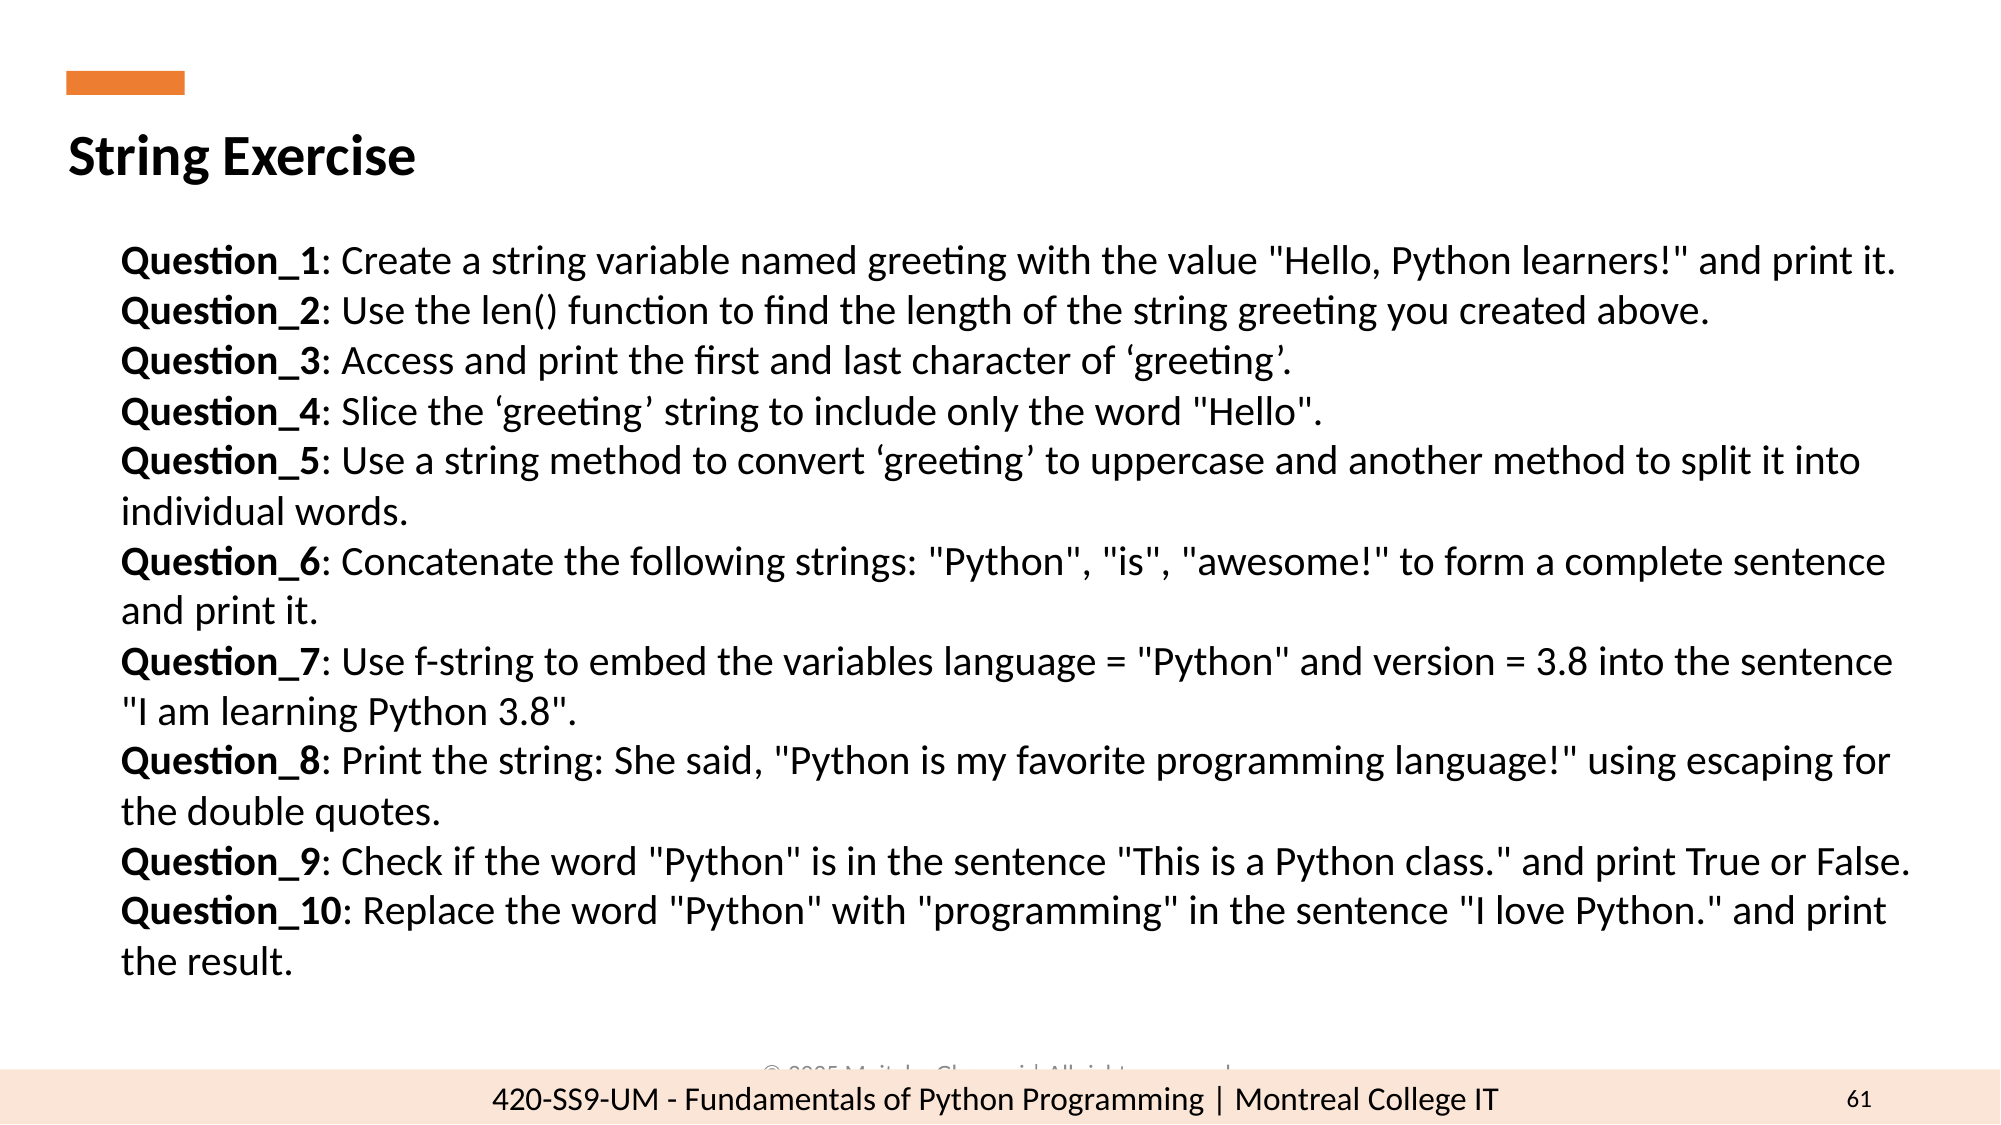

String Exercise
Question_1: Create a string variable named greeting with the value "Hello, Python learners!" and print it.
Question_2: Use the len() function to find the length of the string greeting you created above.
Question_3: Access and print the first and last character of ‘greeting’.
Question_4: Slice the ‘greeting’ string to include only the word "Hello".
Question_5: Use a string method to convert ‘greeting’ to uppercase and another method to split it into individual words.
Question_6: Concatenate the following strings: "Python", "is", "awesome!" to form a complete sentence and print it.
Question_7: Use f-string to embed the variables language = "Python" and version = 3.8 into the sentence "I am learning Python 3.8".
Question_8: Print the string: She said, "Python is my favorite programming language!" using escaping for the double quotes.
Question_9: Check if the word "Python" is in the sentence "This is a Python class." and print True or False.
Question_10: Replace the word "Python" with "programming" in the sentence "I love Python." and print the result.
© 2025 Mojtaba Ghasemi | All rights reserved.
61
420-SS9-UM - Fundamentals of Python Programming | Montreal College IT